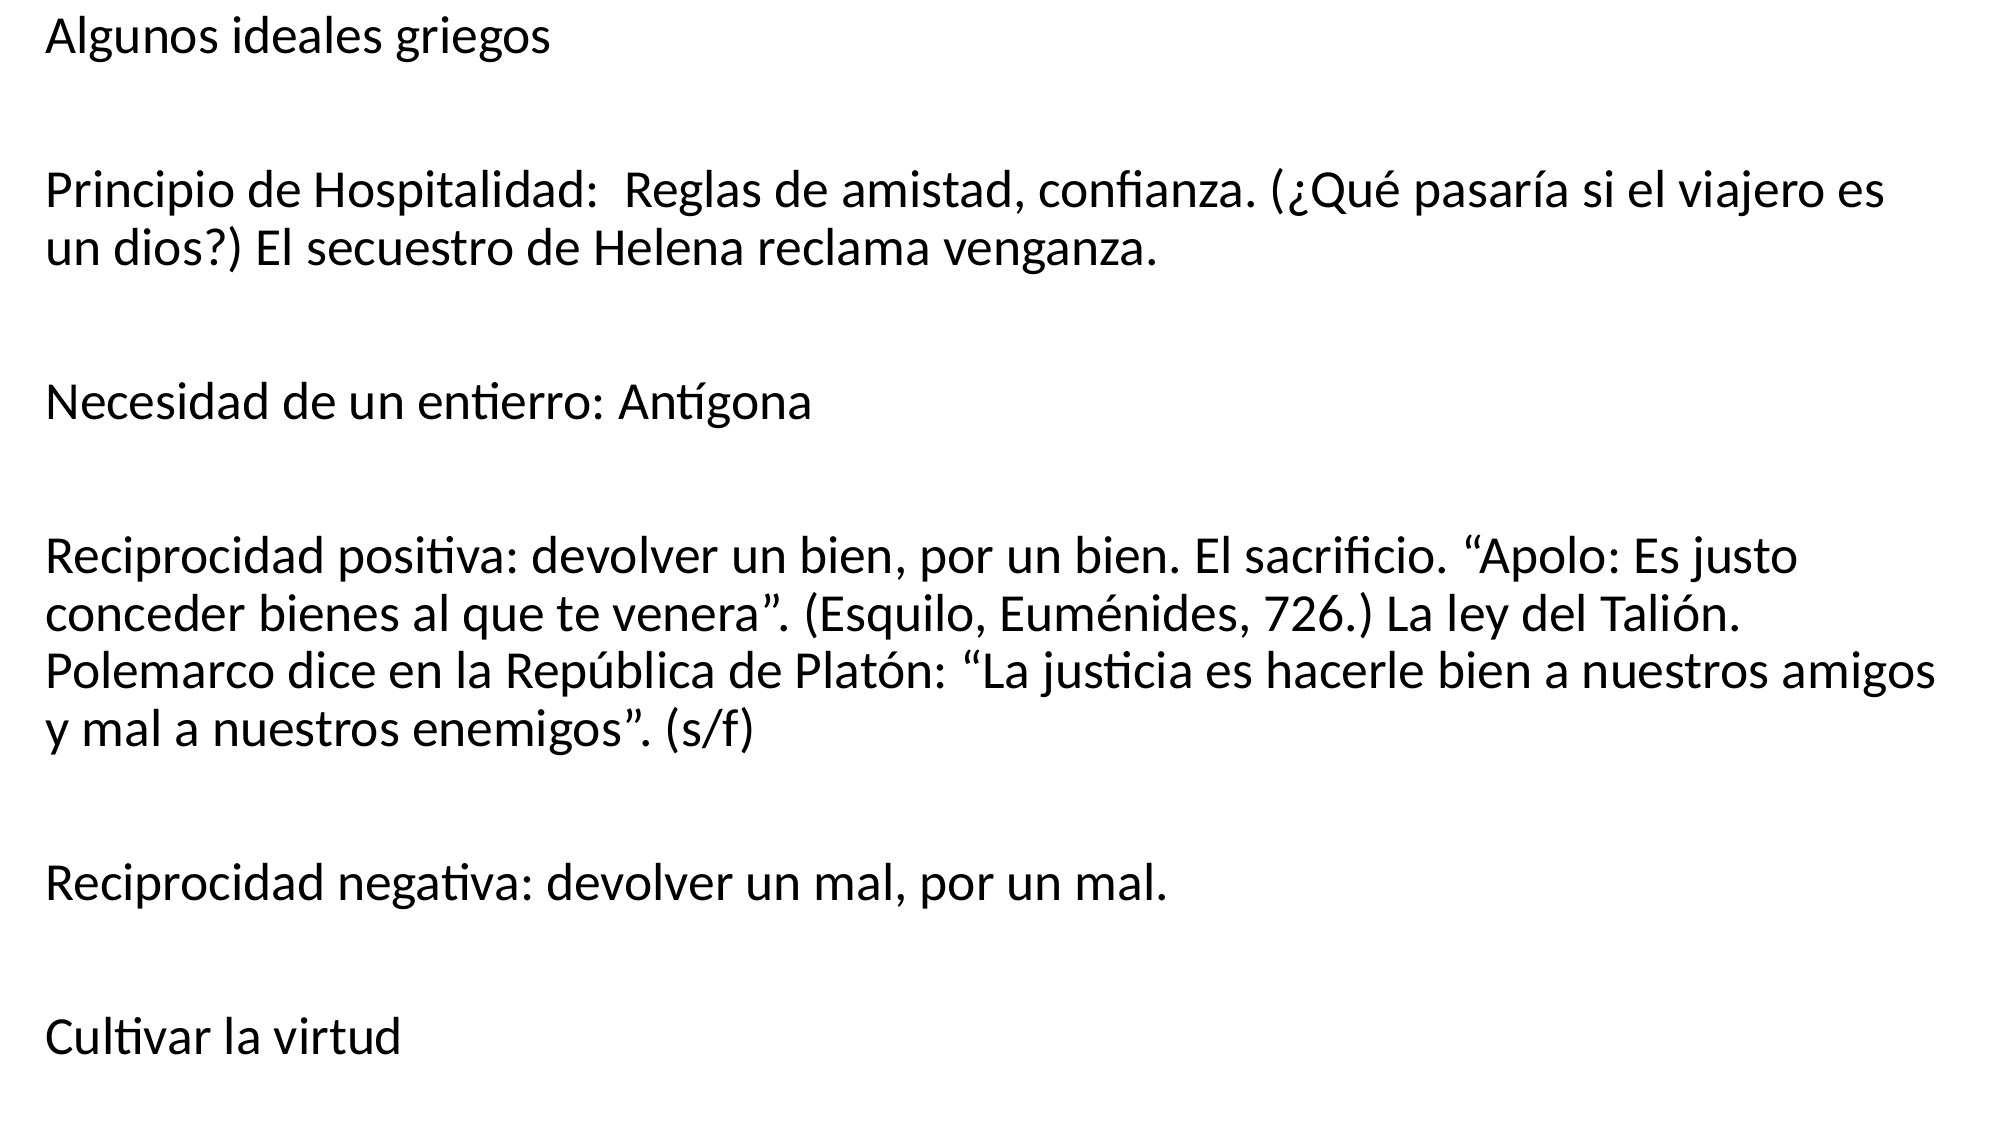

Algunos ideales griegos

Principio de Hospitalidad:  Reglas de amistad, confianza. (¿Qué pasaría si el viajero es un dios?) El secuestro de Helena reclama venganza.

Necesidad de un entierro: Antígona

Reciprocidad positiva: devolver un bien, por un bien. El sacrificio. “Apolo: Es justo conceder bienes al que te venera”. (Esquilo, Euménides, 726.) La ley del Talión. Polemarco dice en la República de Platón: “La justicia es hacerle bien a nuestros amigos y mal a nuestros enemigos”. (s/f)

Reciprocidad negativa: devolver un mal, por un mal.

Cultivar la virtud